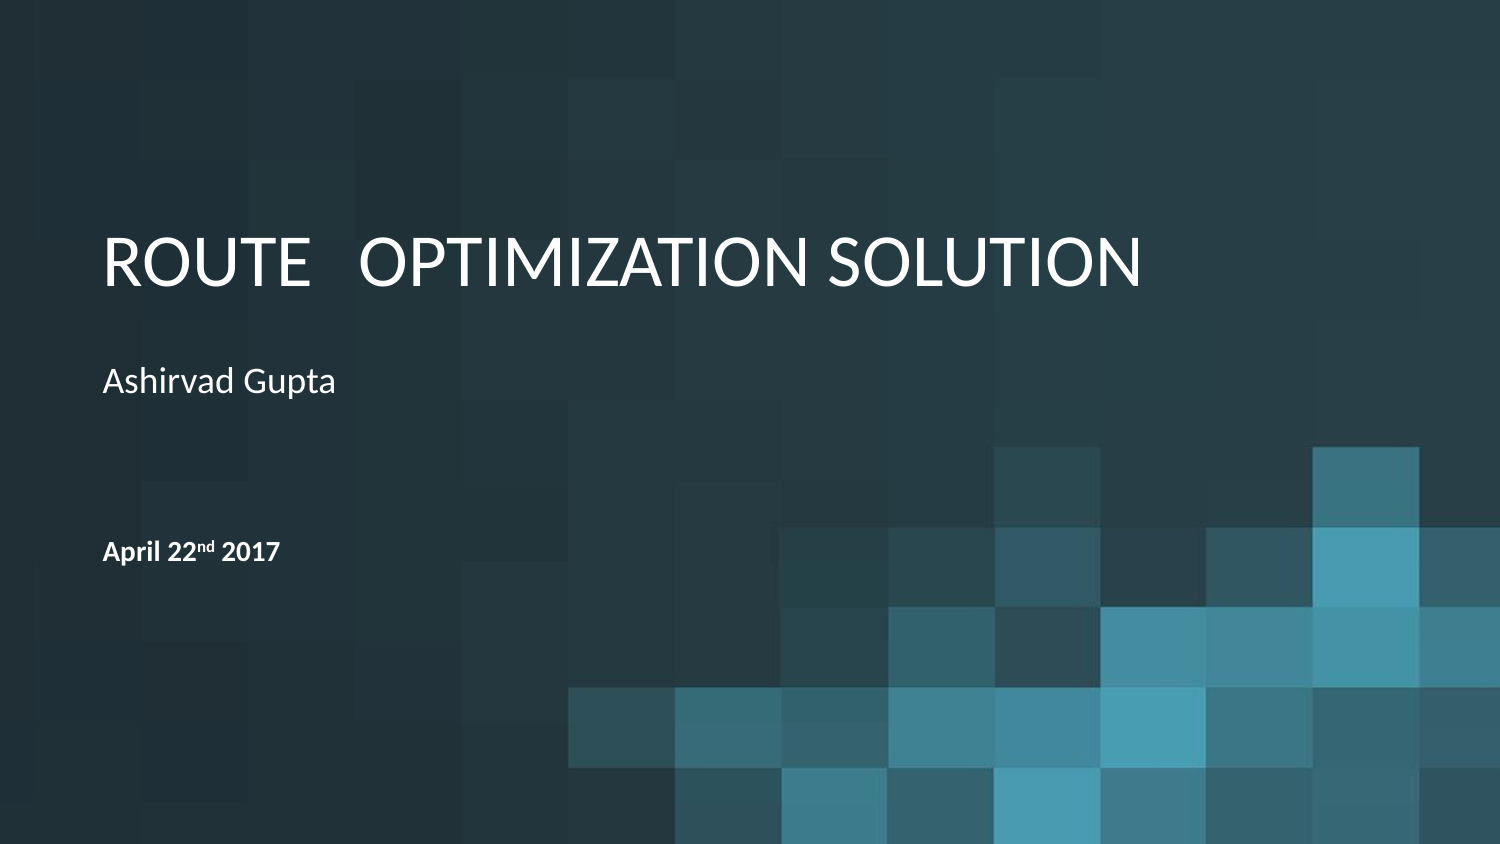

# Route Optimization Solution
Ashirvad Gupta

April 22nd 2017